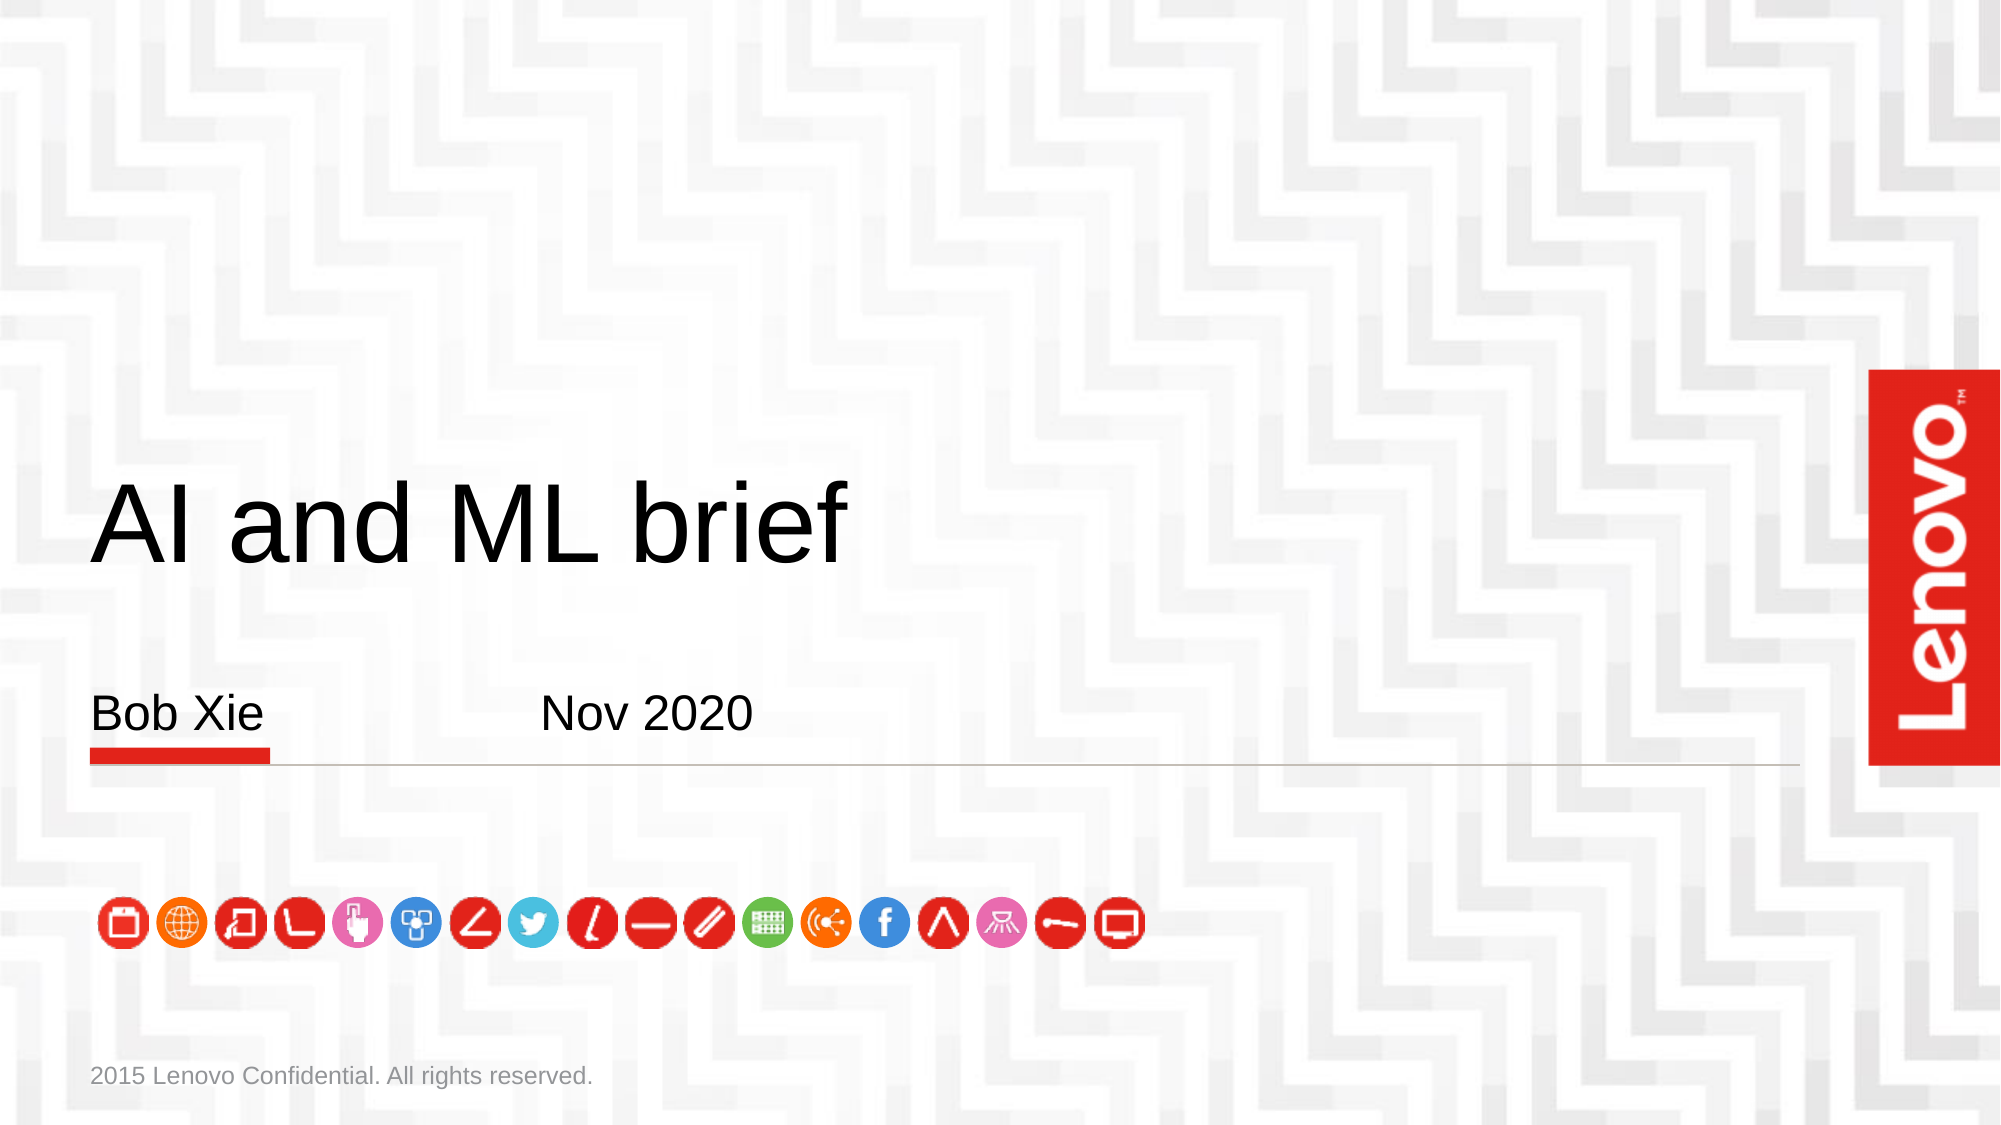

# AI and ML brief
Bob Xie		Nov 2020
2015 Lenovo Confidential. All rights reserved.